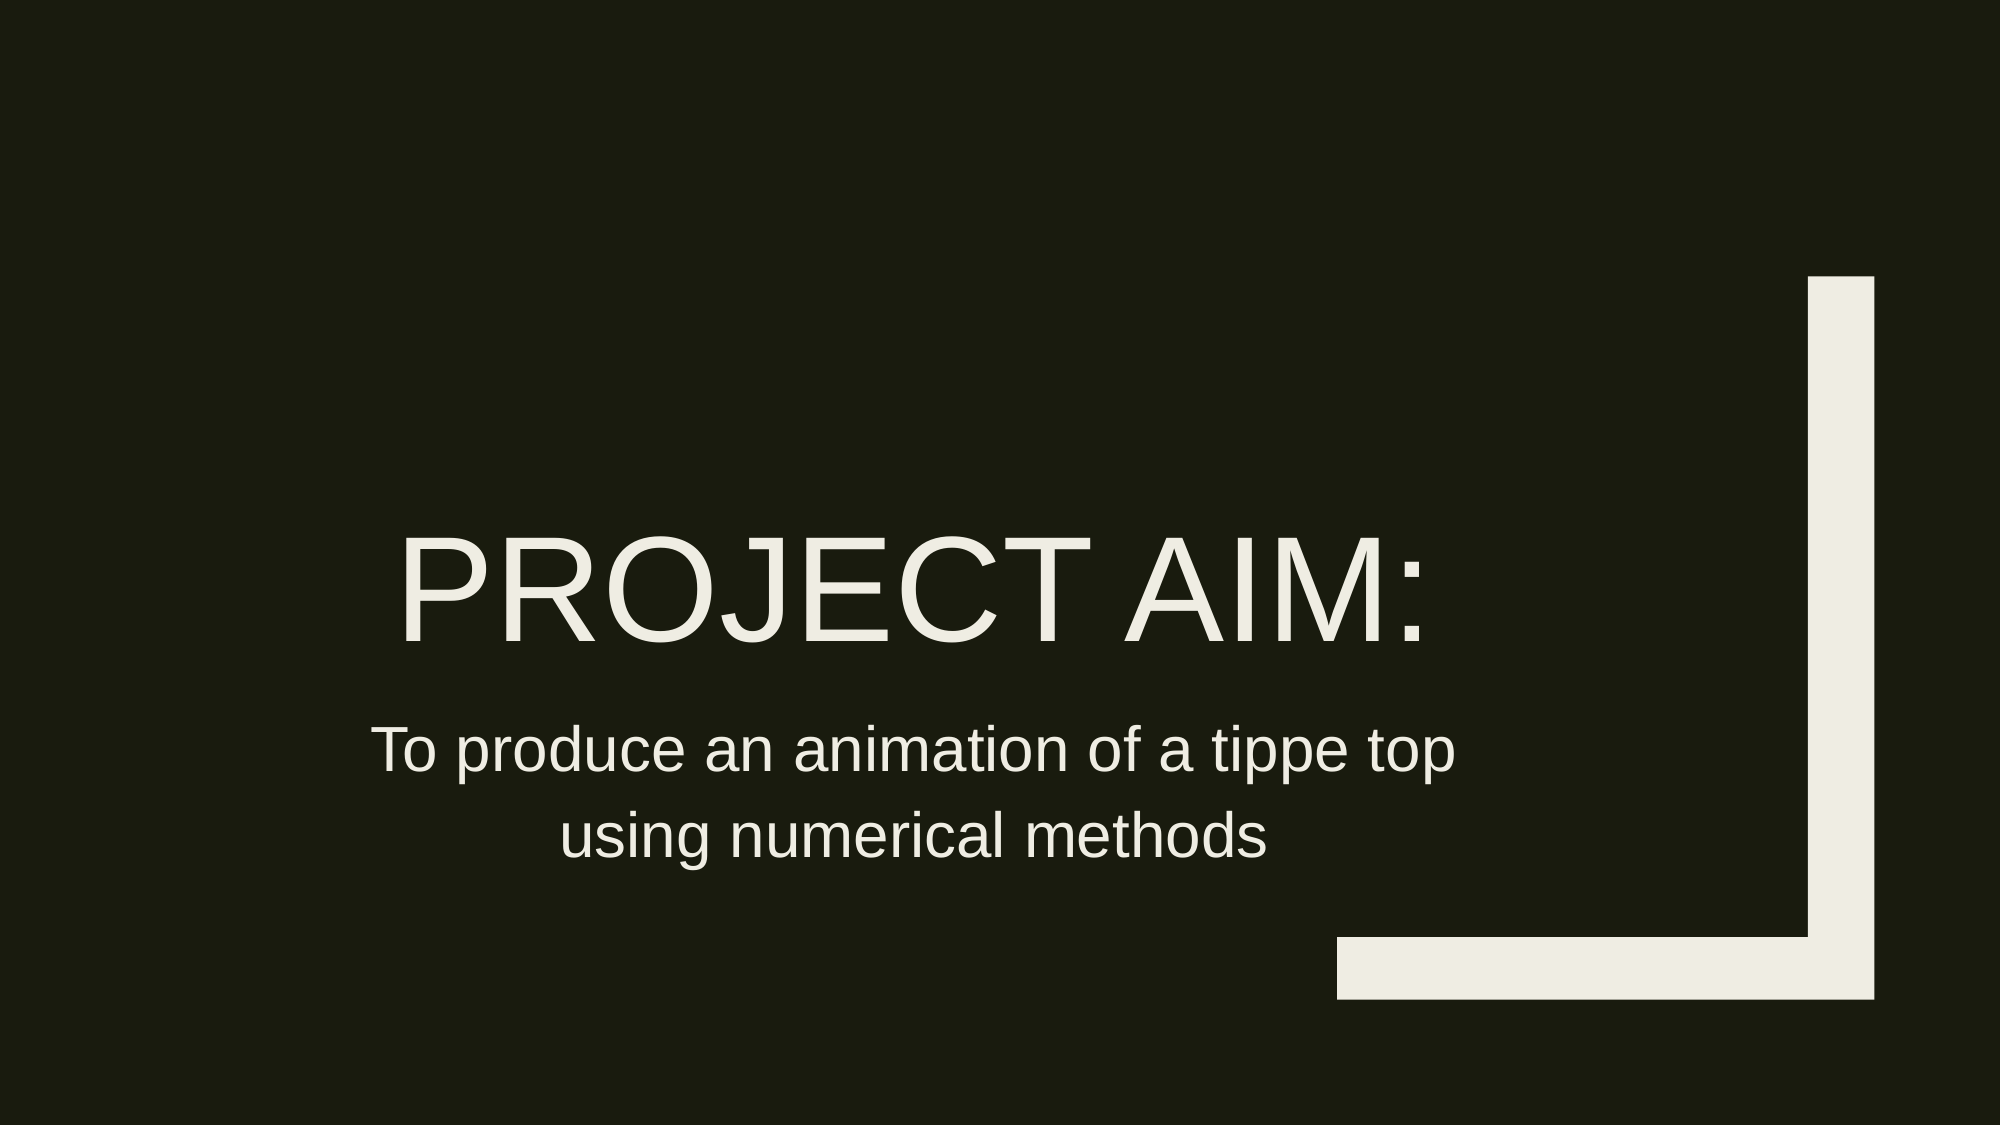

# Project Aim:
To produce an animation of a tippe top
using numerical methods